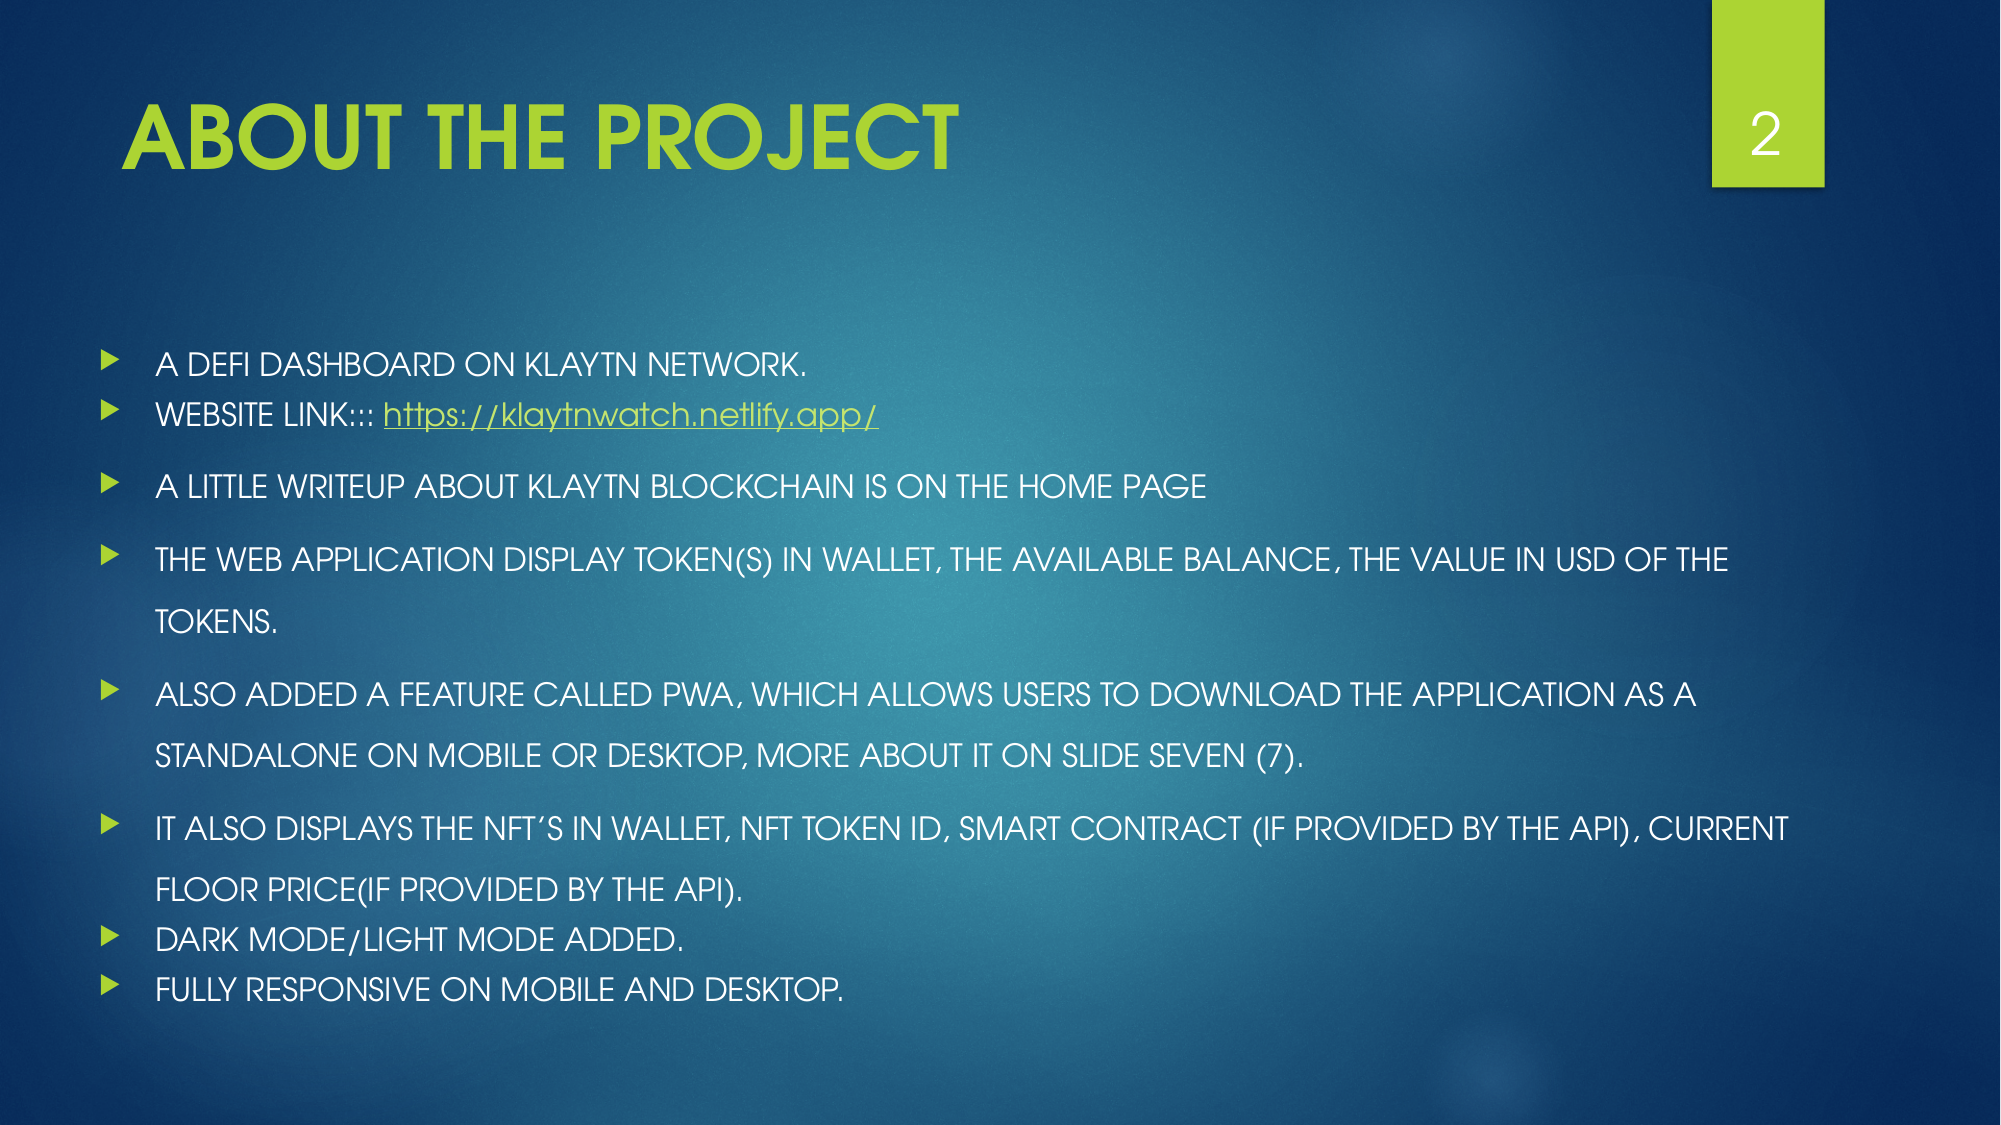

2
# ABOUT THE PROJECT
A DEFI DASHBOARD ON KLAYTN NETWORK.
WEBSITE LINK::: https://klaytnwatch.netlify.app/
A LITTLE WRITEUP ABOUT KLAYTN BLOCKCHAIN IS ON THE HOME PAGE
THE WEB APPLICATION DISPLAY TOKEN(S) IN WALLET, THE AVAILABLE BALANCE, THE VALUE IN USD OF THE TOKENS.
ALSO ADDED A FEATURE CALLED PWA, WHICH ALLOWS USERS TO DOWNLOAD THE APPLICATION AS A STANDALONE ON MOBILE OR DESKTOP, MORE ABOUT IT ON SLIDE SEVEN (7).
IT ALSO DISPLAYS THE NFT’S IN WALLET, NFT TOKEN ID, SMART CONTRACT (IF PROVIDED BY THE API), CURRENT FLOOR PRICE(IF PROVIDED BY THE API).
DARK MODE/LIGHT MODE ADDED.
FULLY RESPONSIVE ON MOBILE AND DESKTOP.